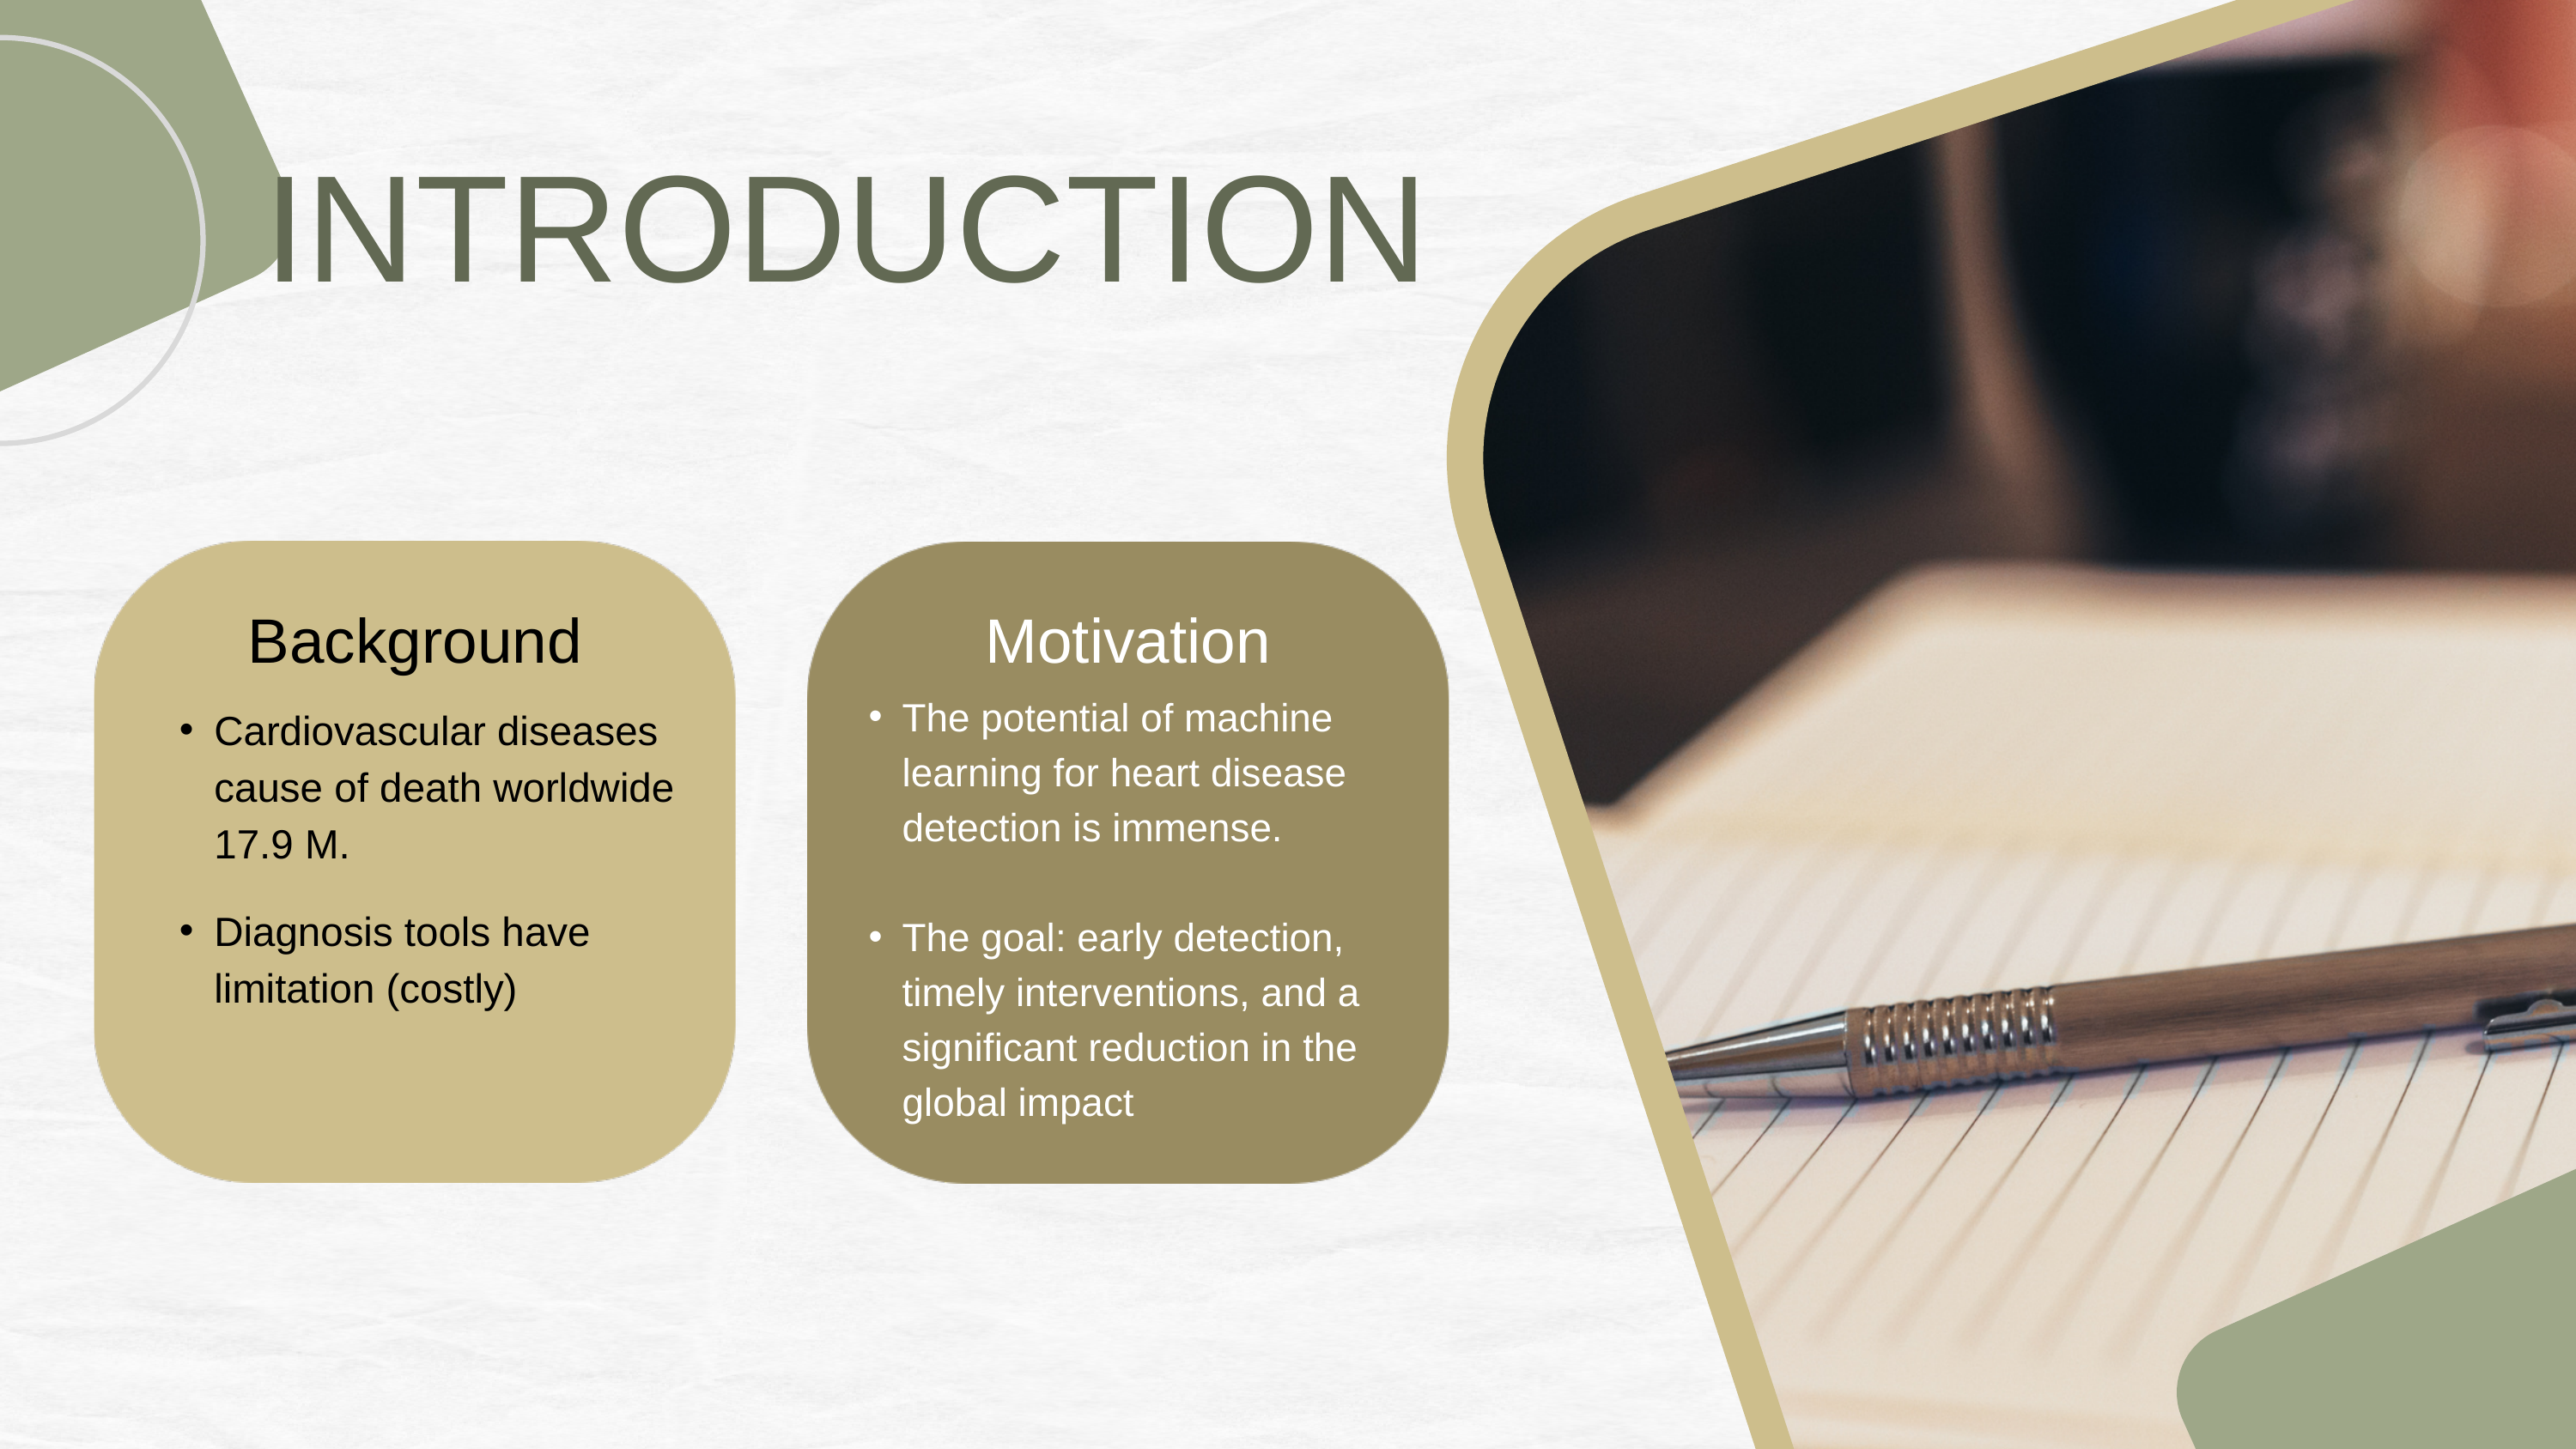

INTRODUCTION

Background
Motivation
The potential of machine learning for heart disease detection is immense.

The goal: early detection, timely interventions, and a significant reduction in the global impact
Cardiovascular diseases cause of death worldwide 17.9 M.

Diagnosis tools have limitation (costly)